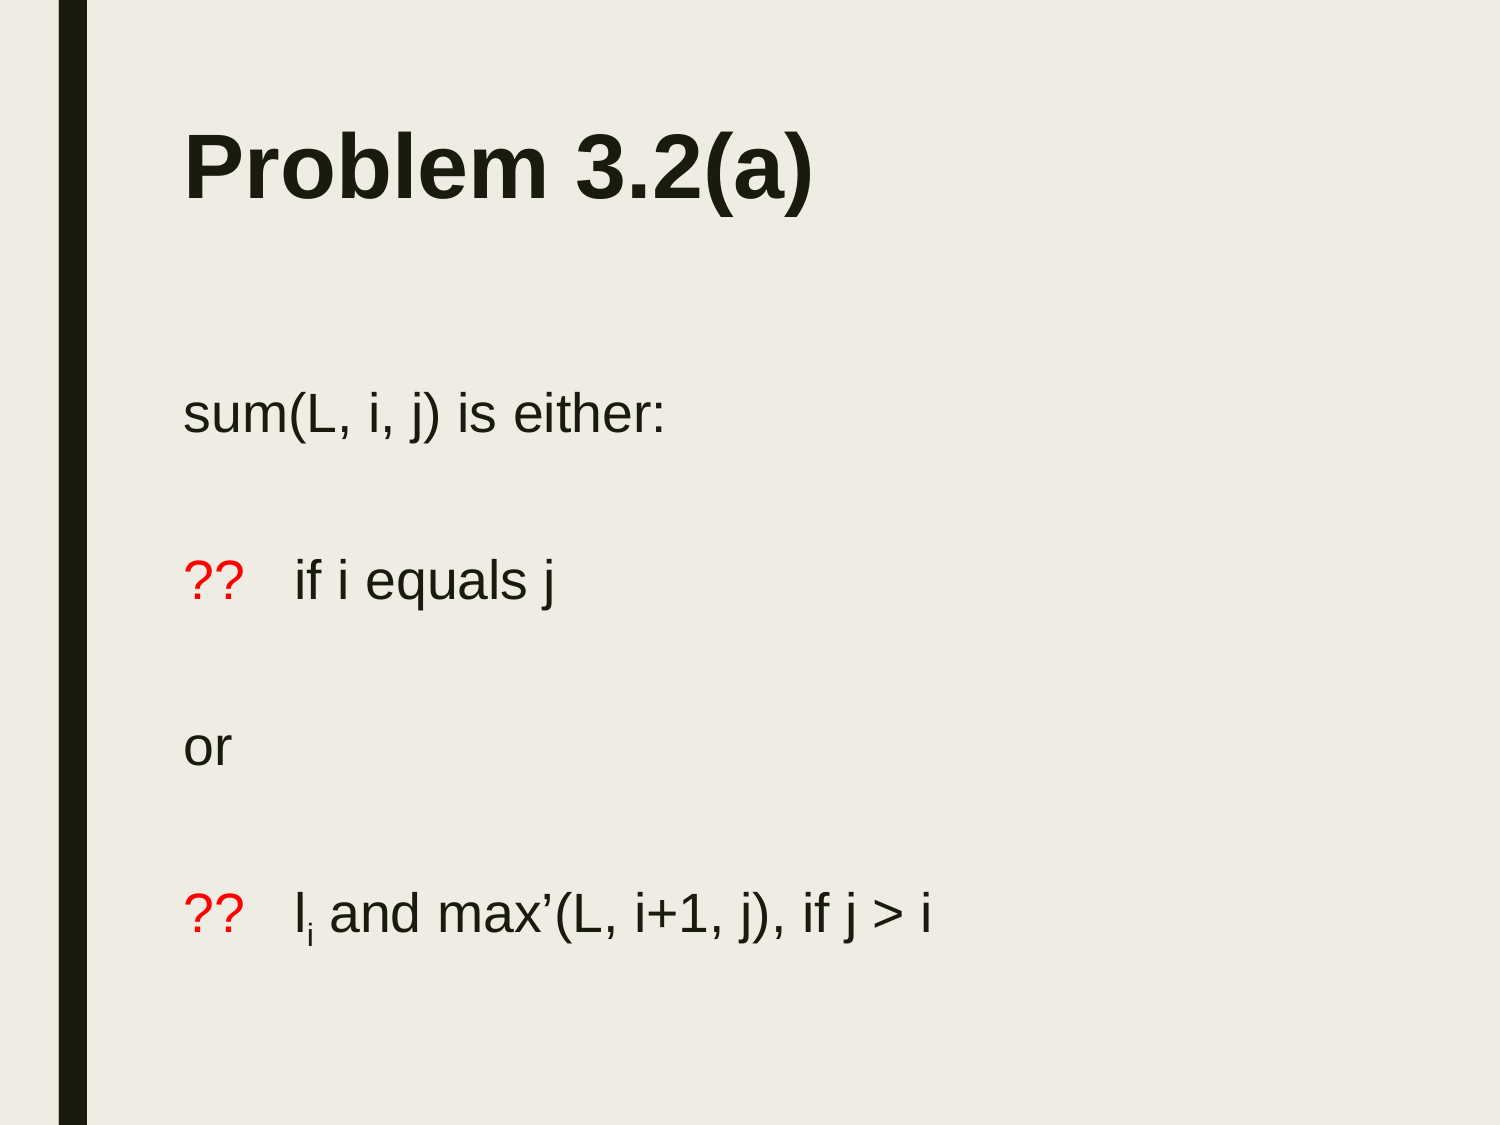

# Problem 3.2(a)
sum(L, i, j) is either:

??   	if i equals j

or

?? 	li and max’(L, i+1, j), if j > i